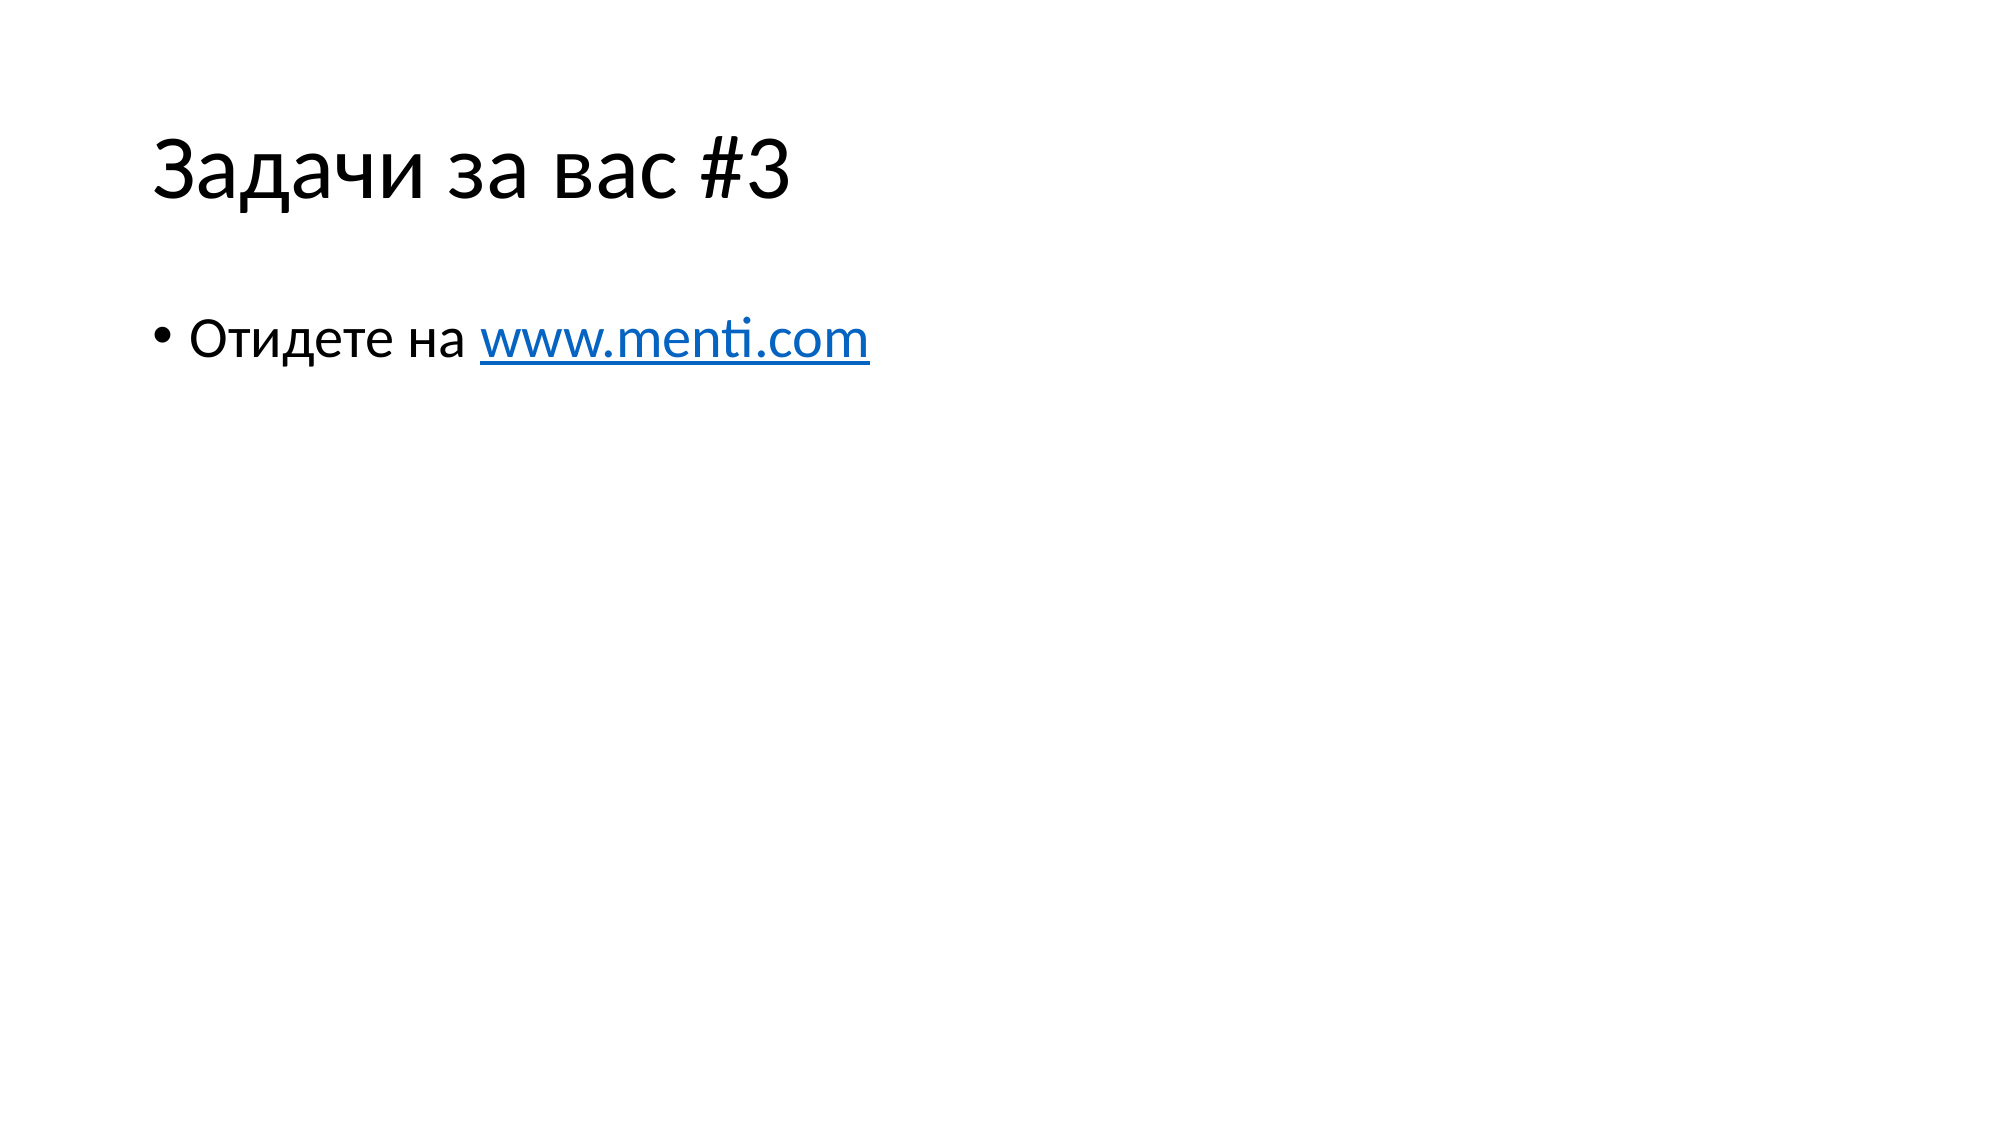

# Задачи за вас #3
Отидете на www.menti.com